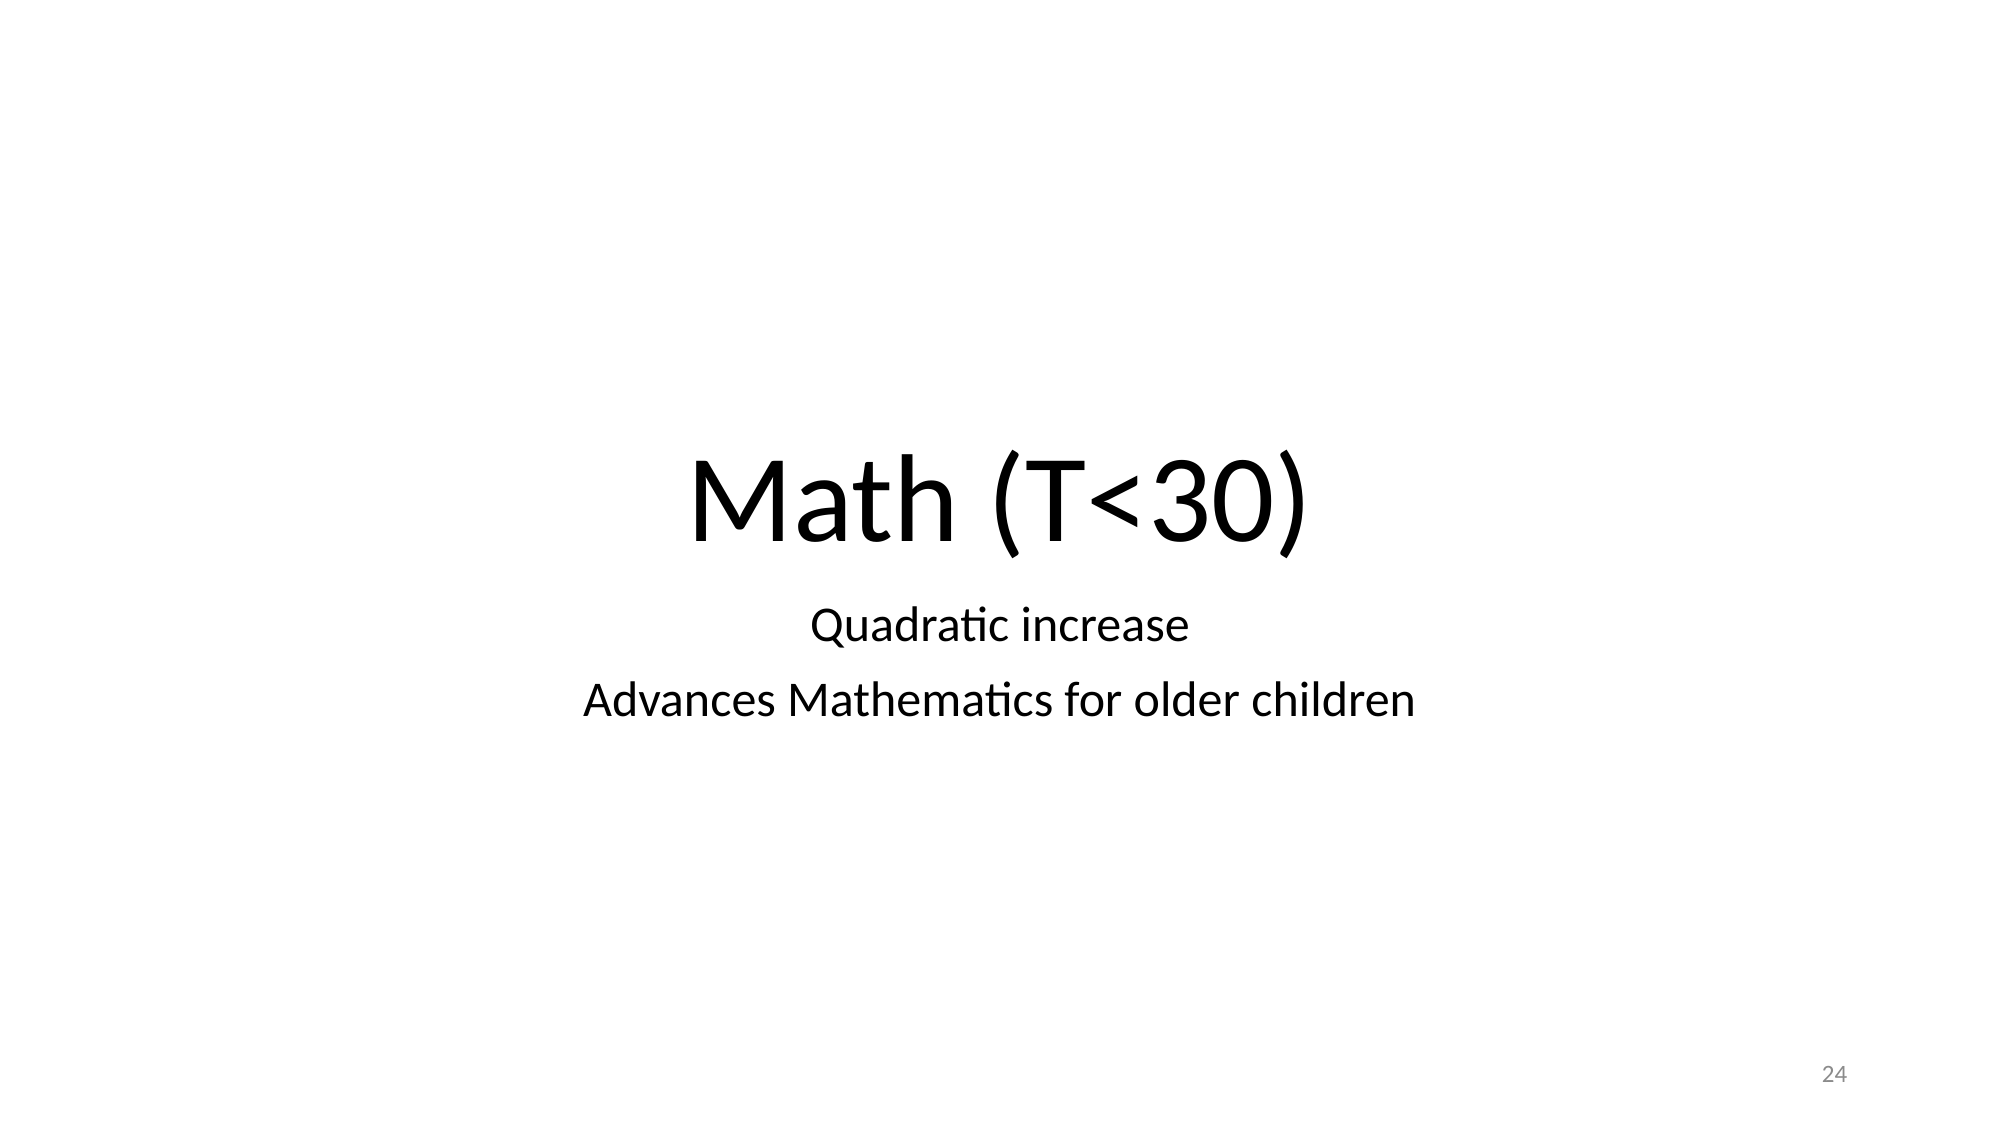

# Math (T<30)
Quadratic increase
Advances Mathematics for older children
24